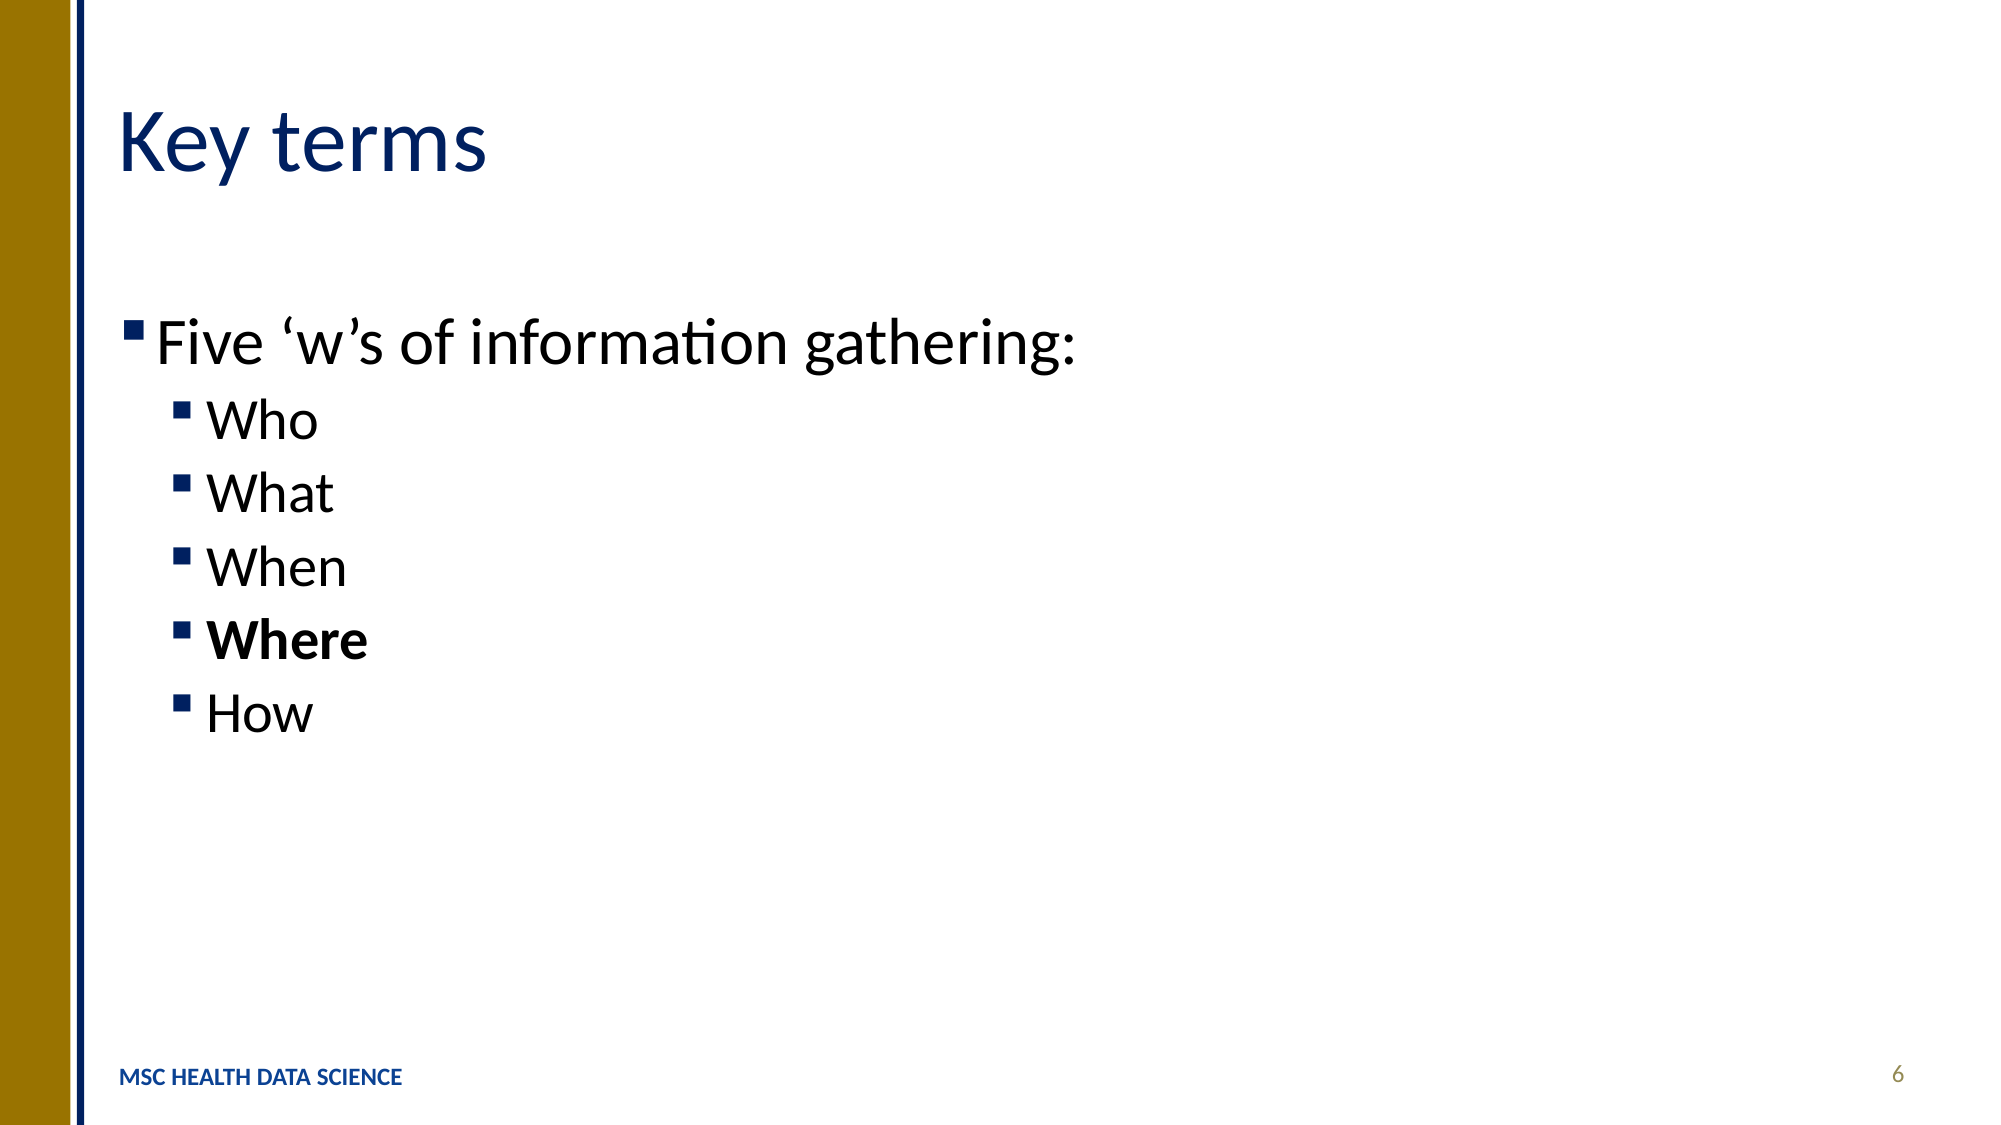

# Key terms
Five ‘w’s of information gathering:
Who
What
When
Where
How
6
MSC HEALTH DATA SCIENCE